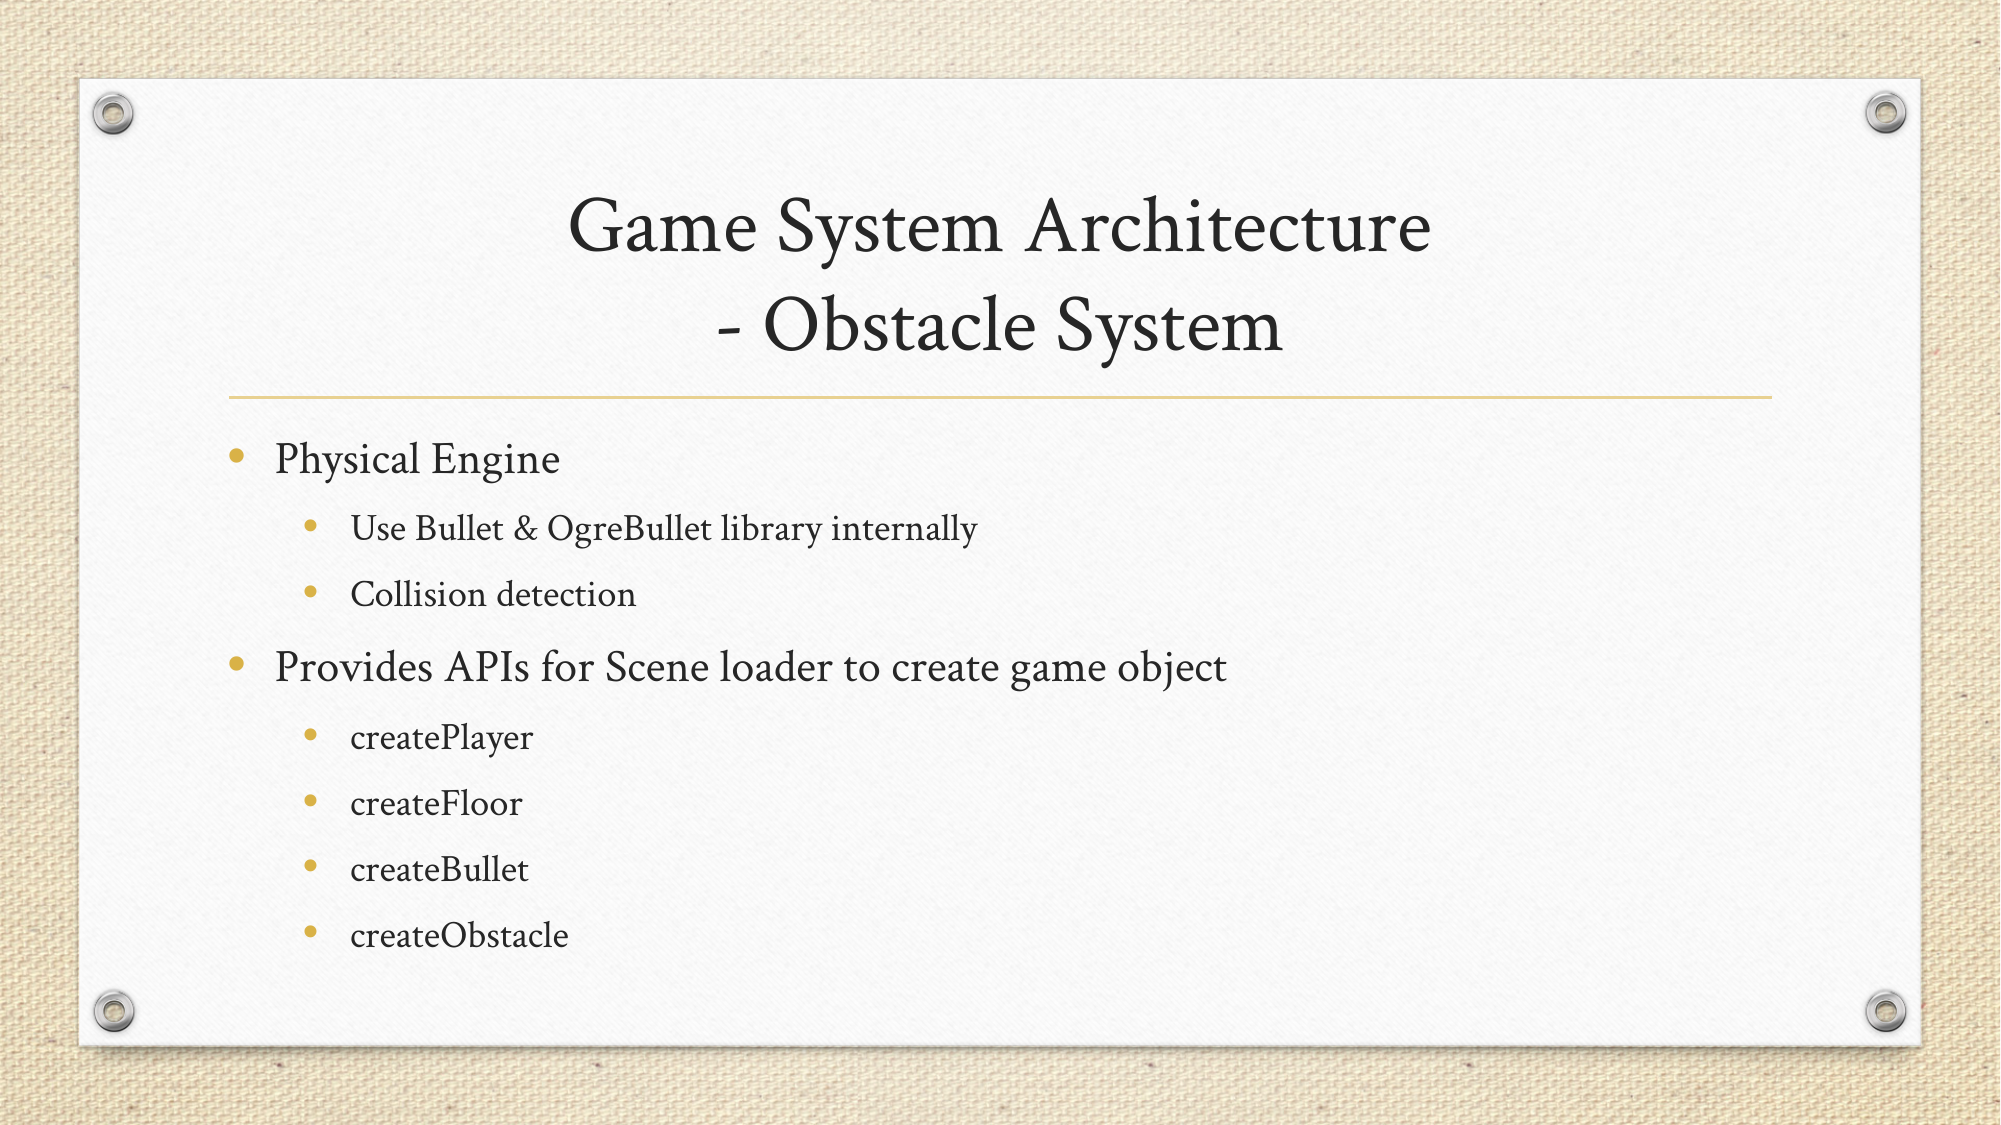

# Game System Architecture - Obstacle System
Physical Engine
Use Bullet & OgreBullet library internally
Collision detection
Provides APIs for Scene loader to create game object
createPlayer
createFloor
createBullet
createObstacle